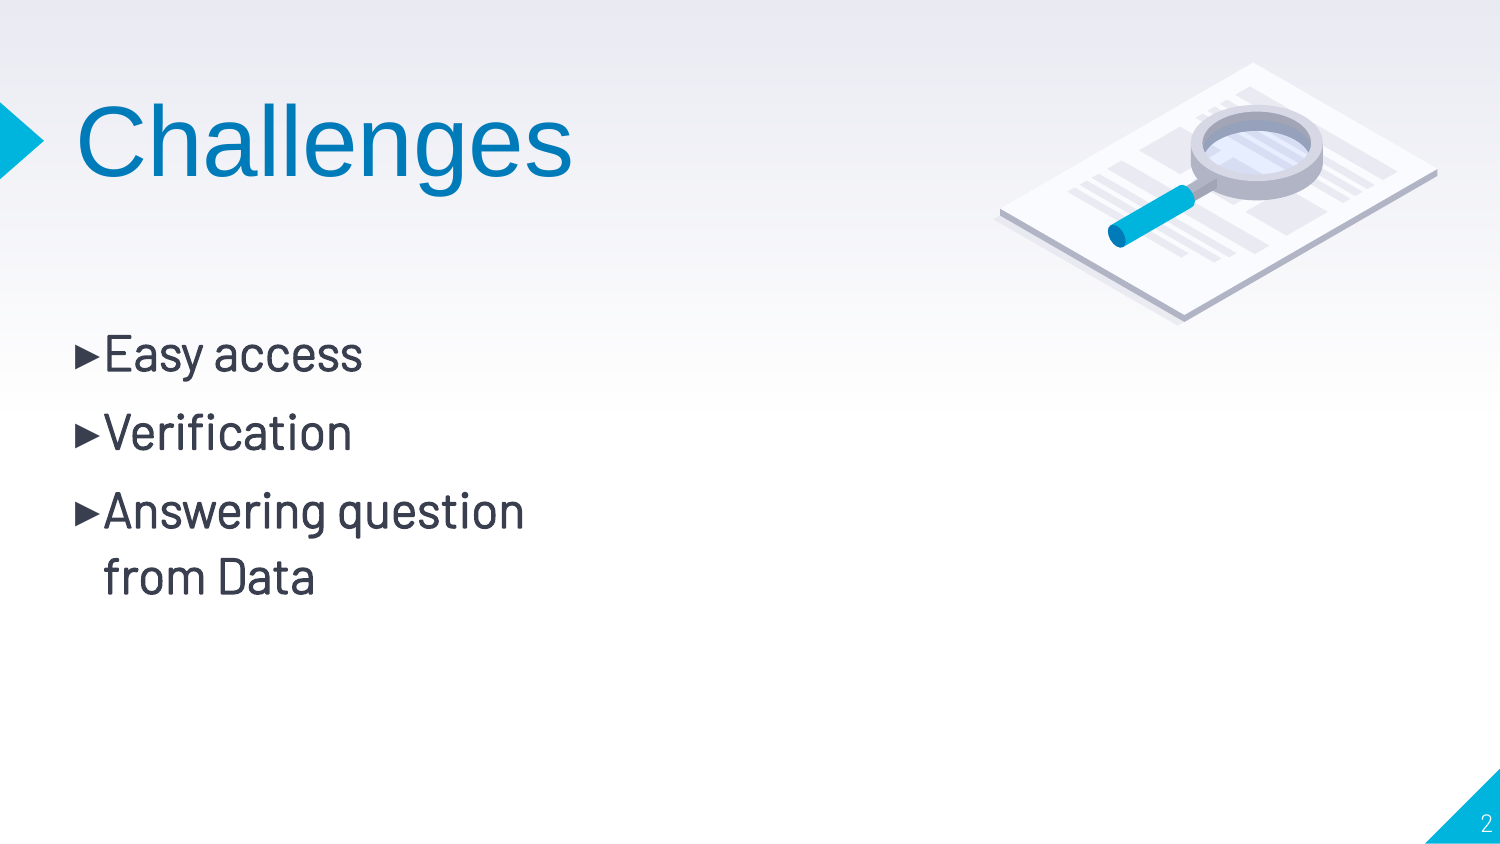

# Challenges
Easy access
Verification
Answering question from Data
2